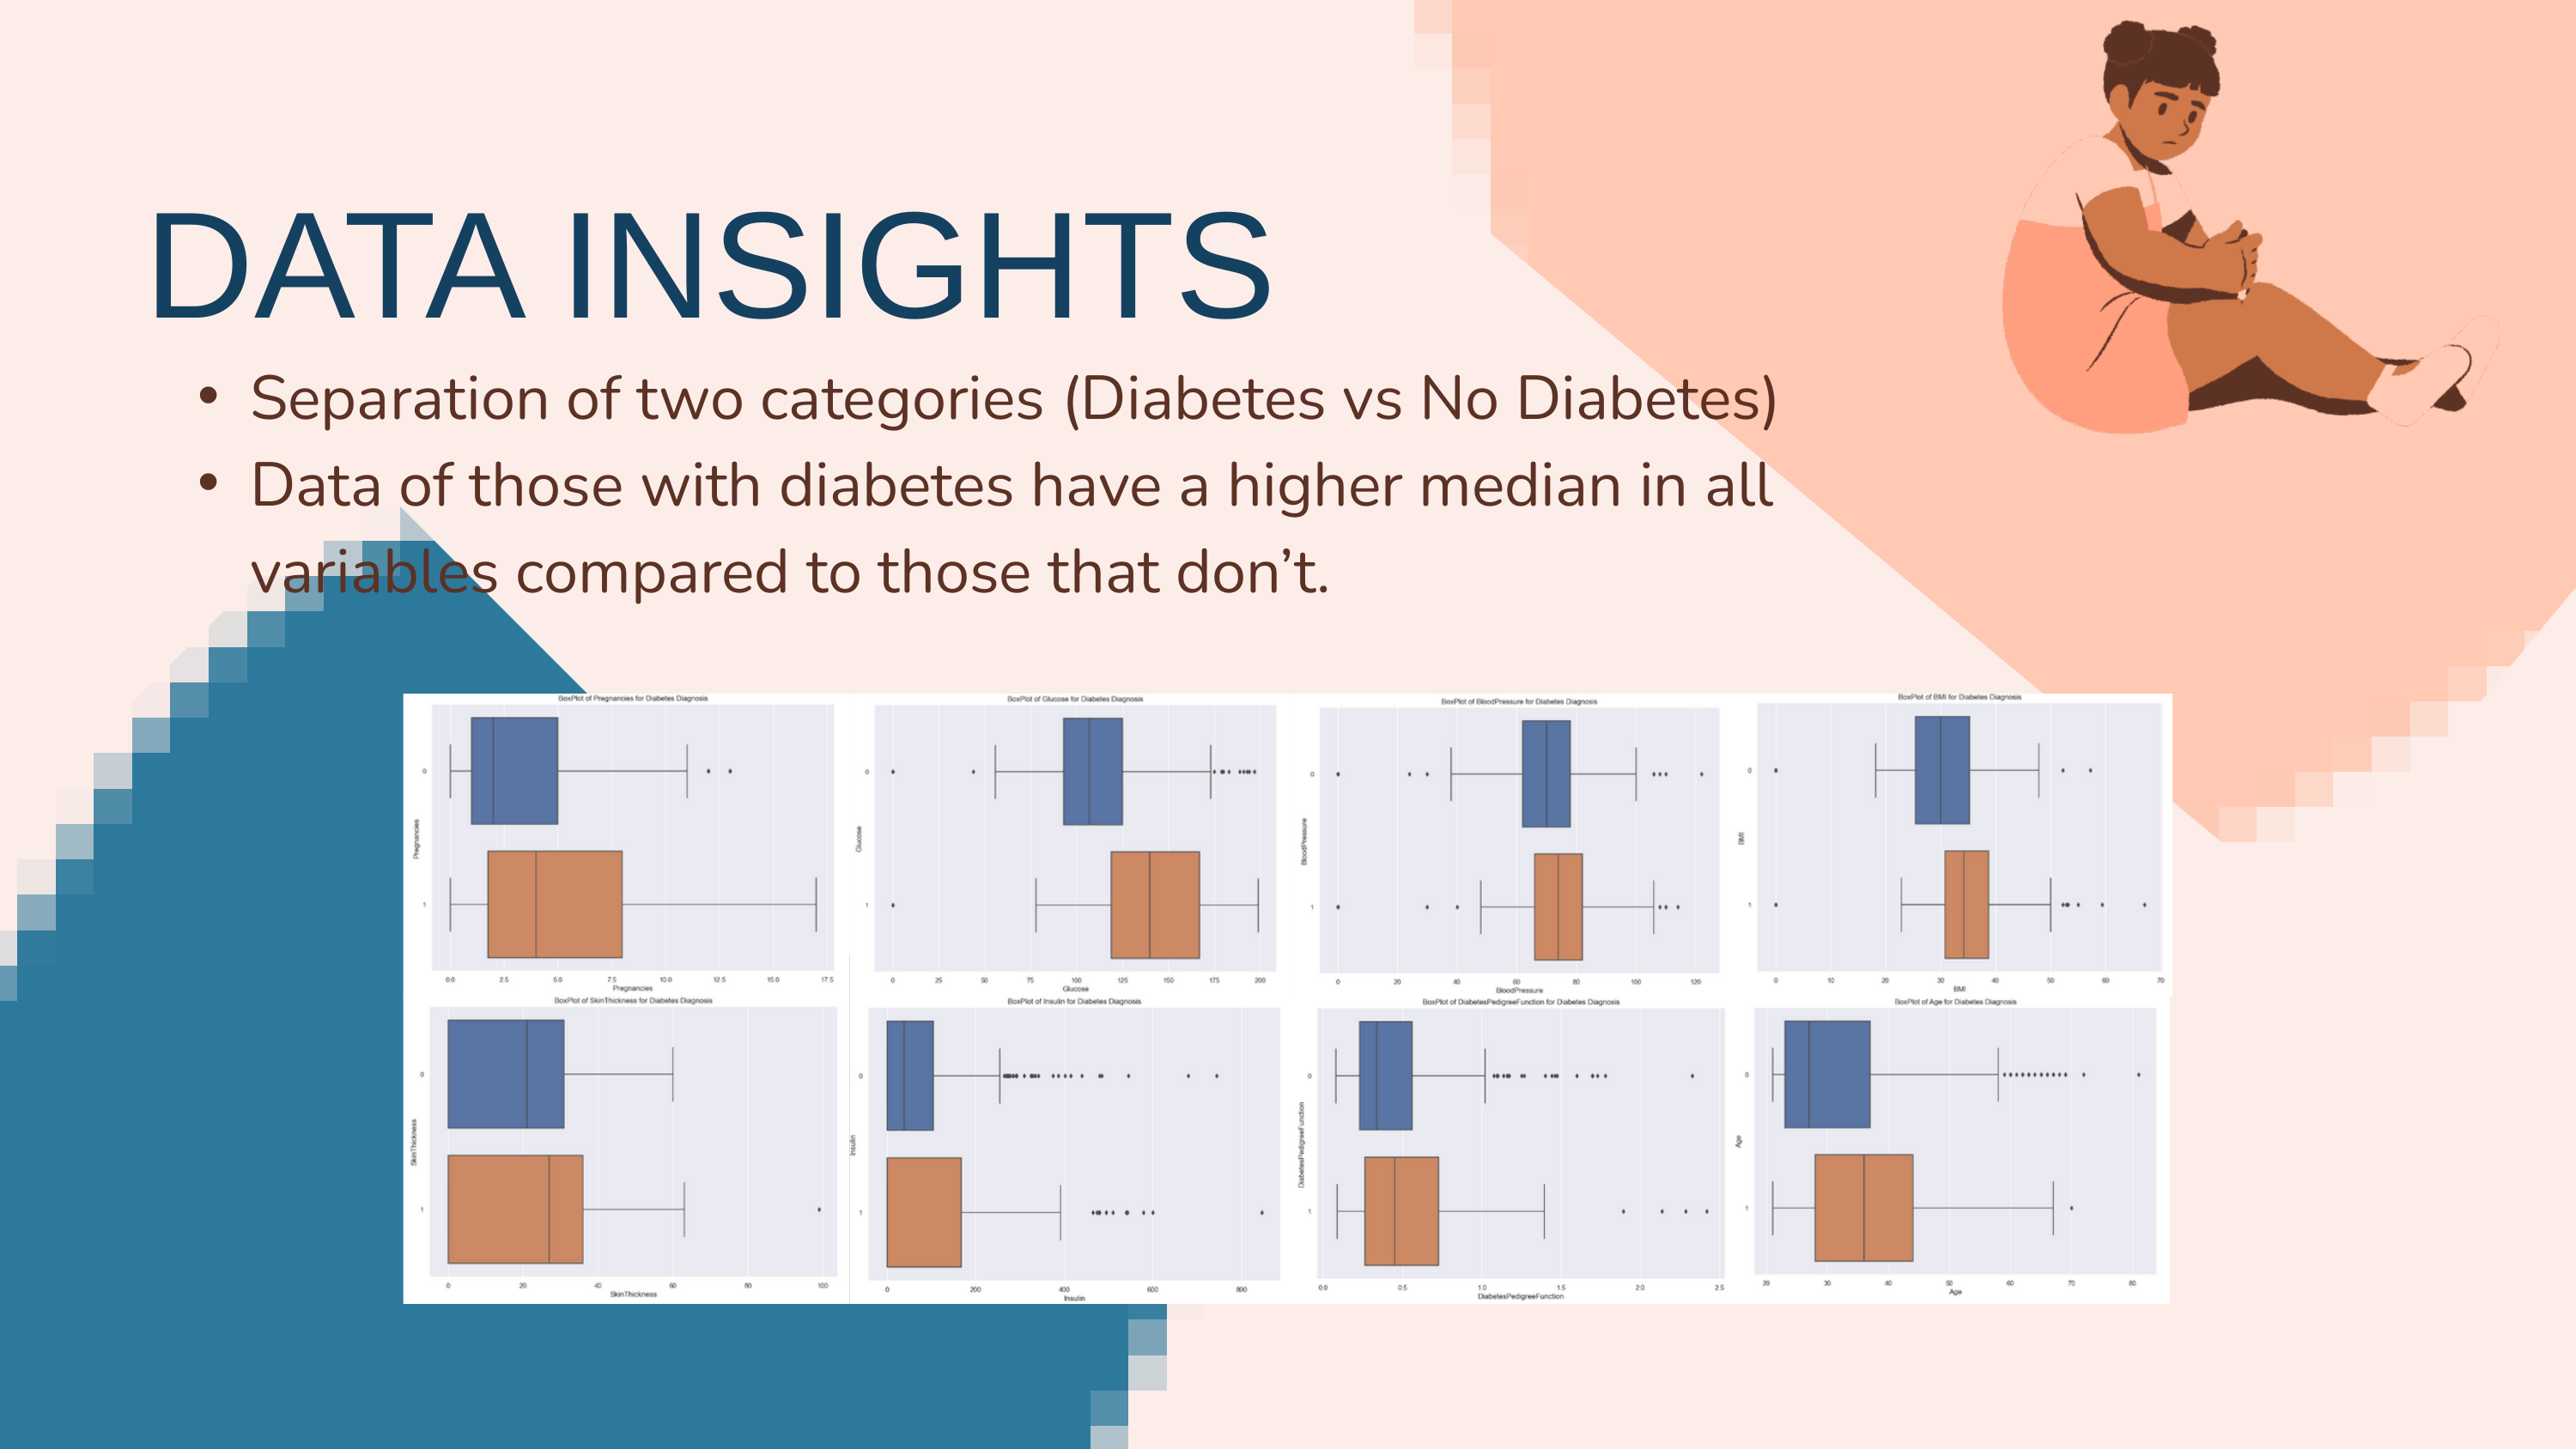

DATA INSIGHTS
Separation of two categories (Diabetes vs No Diabetes)
Data of those with diabetes have a higher median in all variables compared to those that don’t.